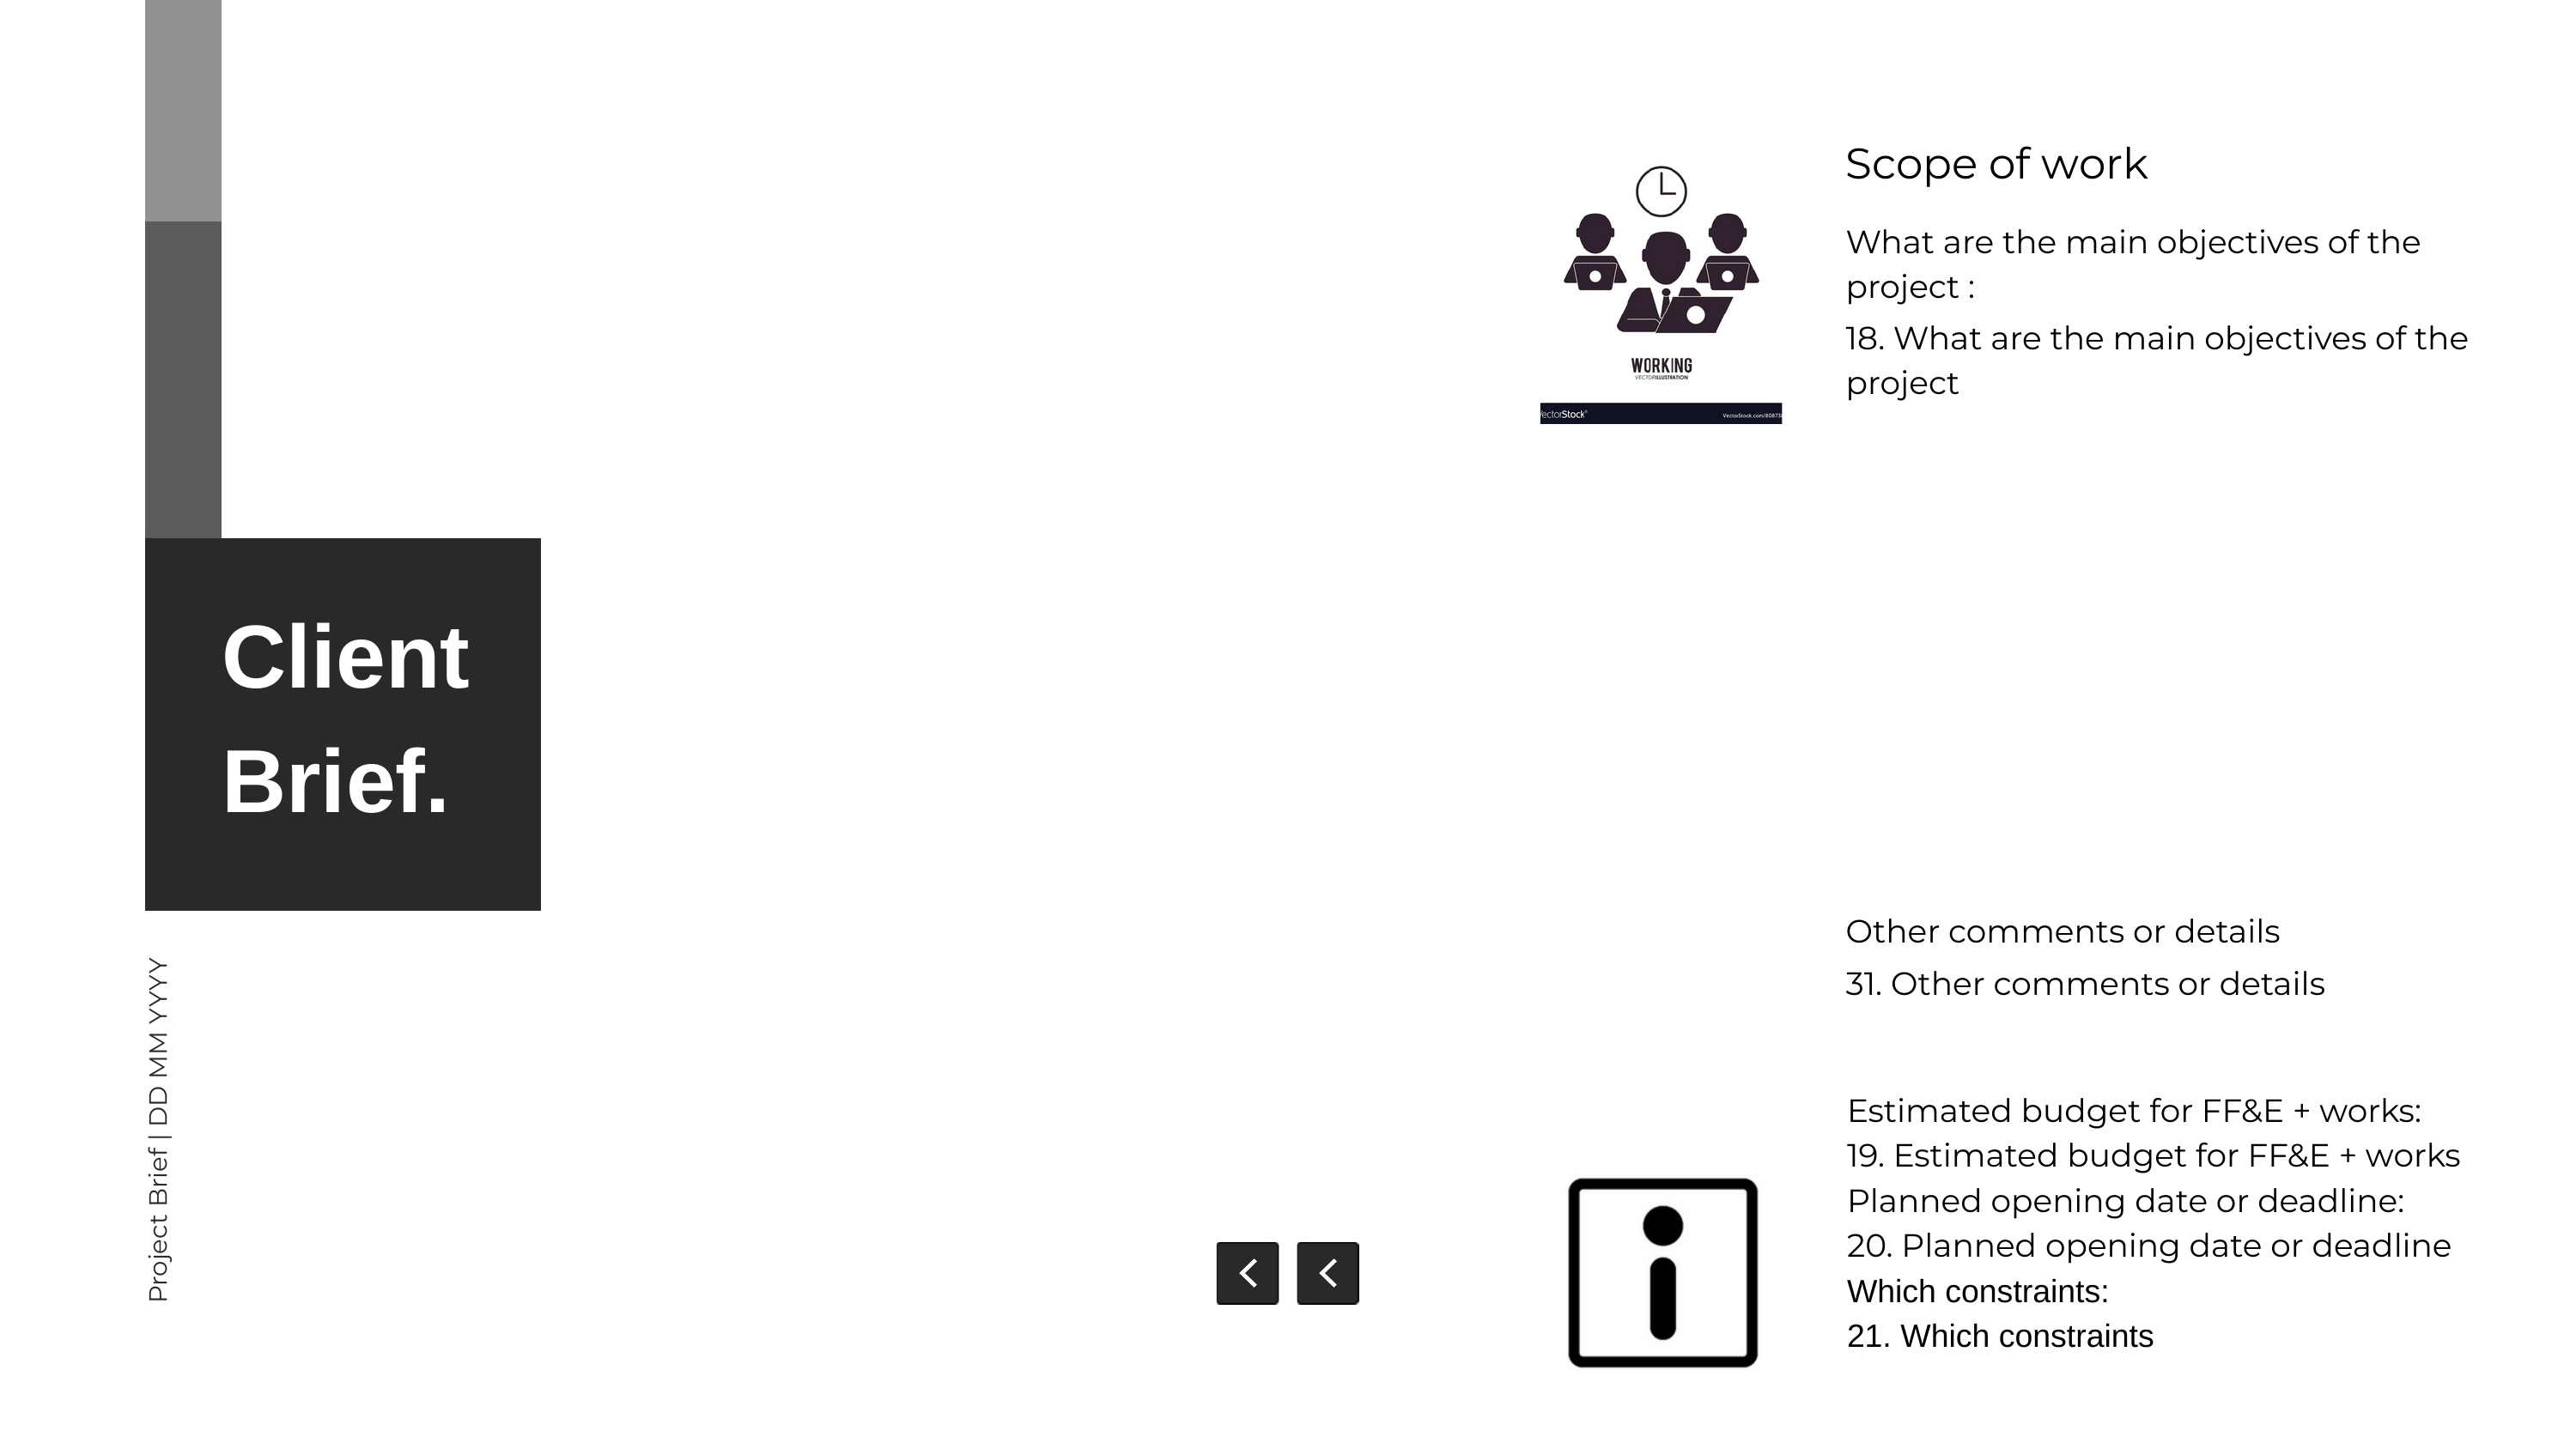

Scope of work
/NO.

What are the main objectives of the project :

18. What are the main objectives of the project

Client
Brief.
Other comments or details
31. Other comments or details
Project Brief | DD MM YYYY
Estimated budget for FF&E + works:
19. Estimated budget for FF&E + works
Planned opening date or deadline:
20. Planned opening date or deadline
Which constraints:
21. Which constraints